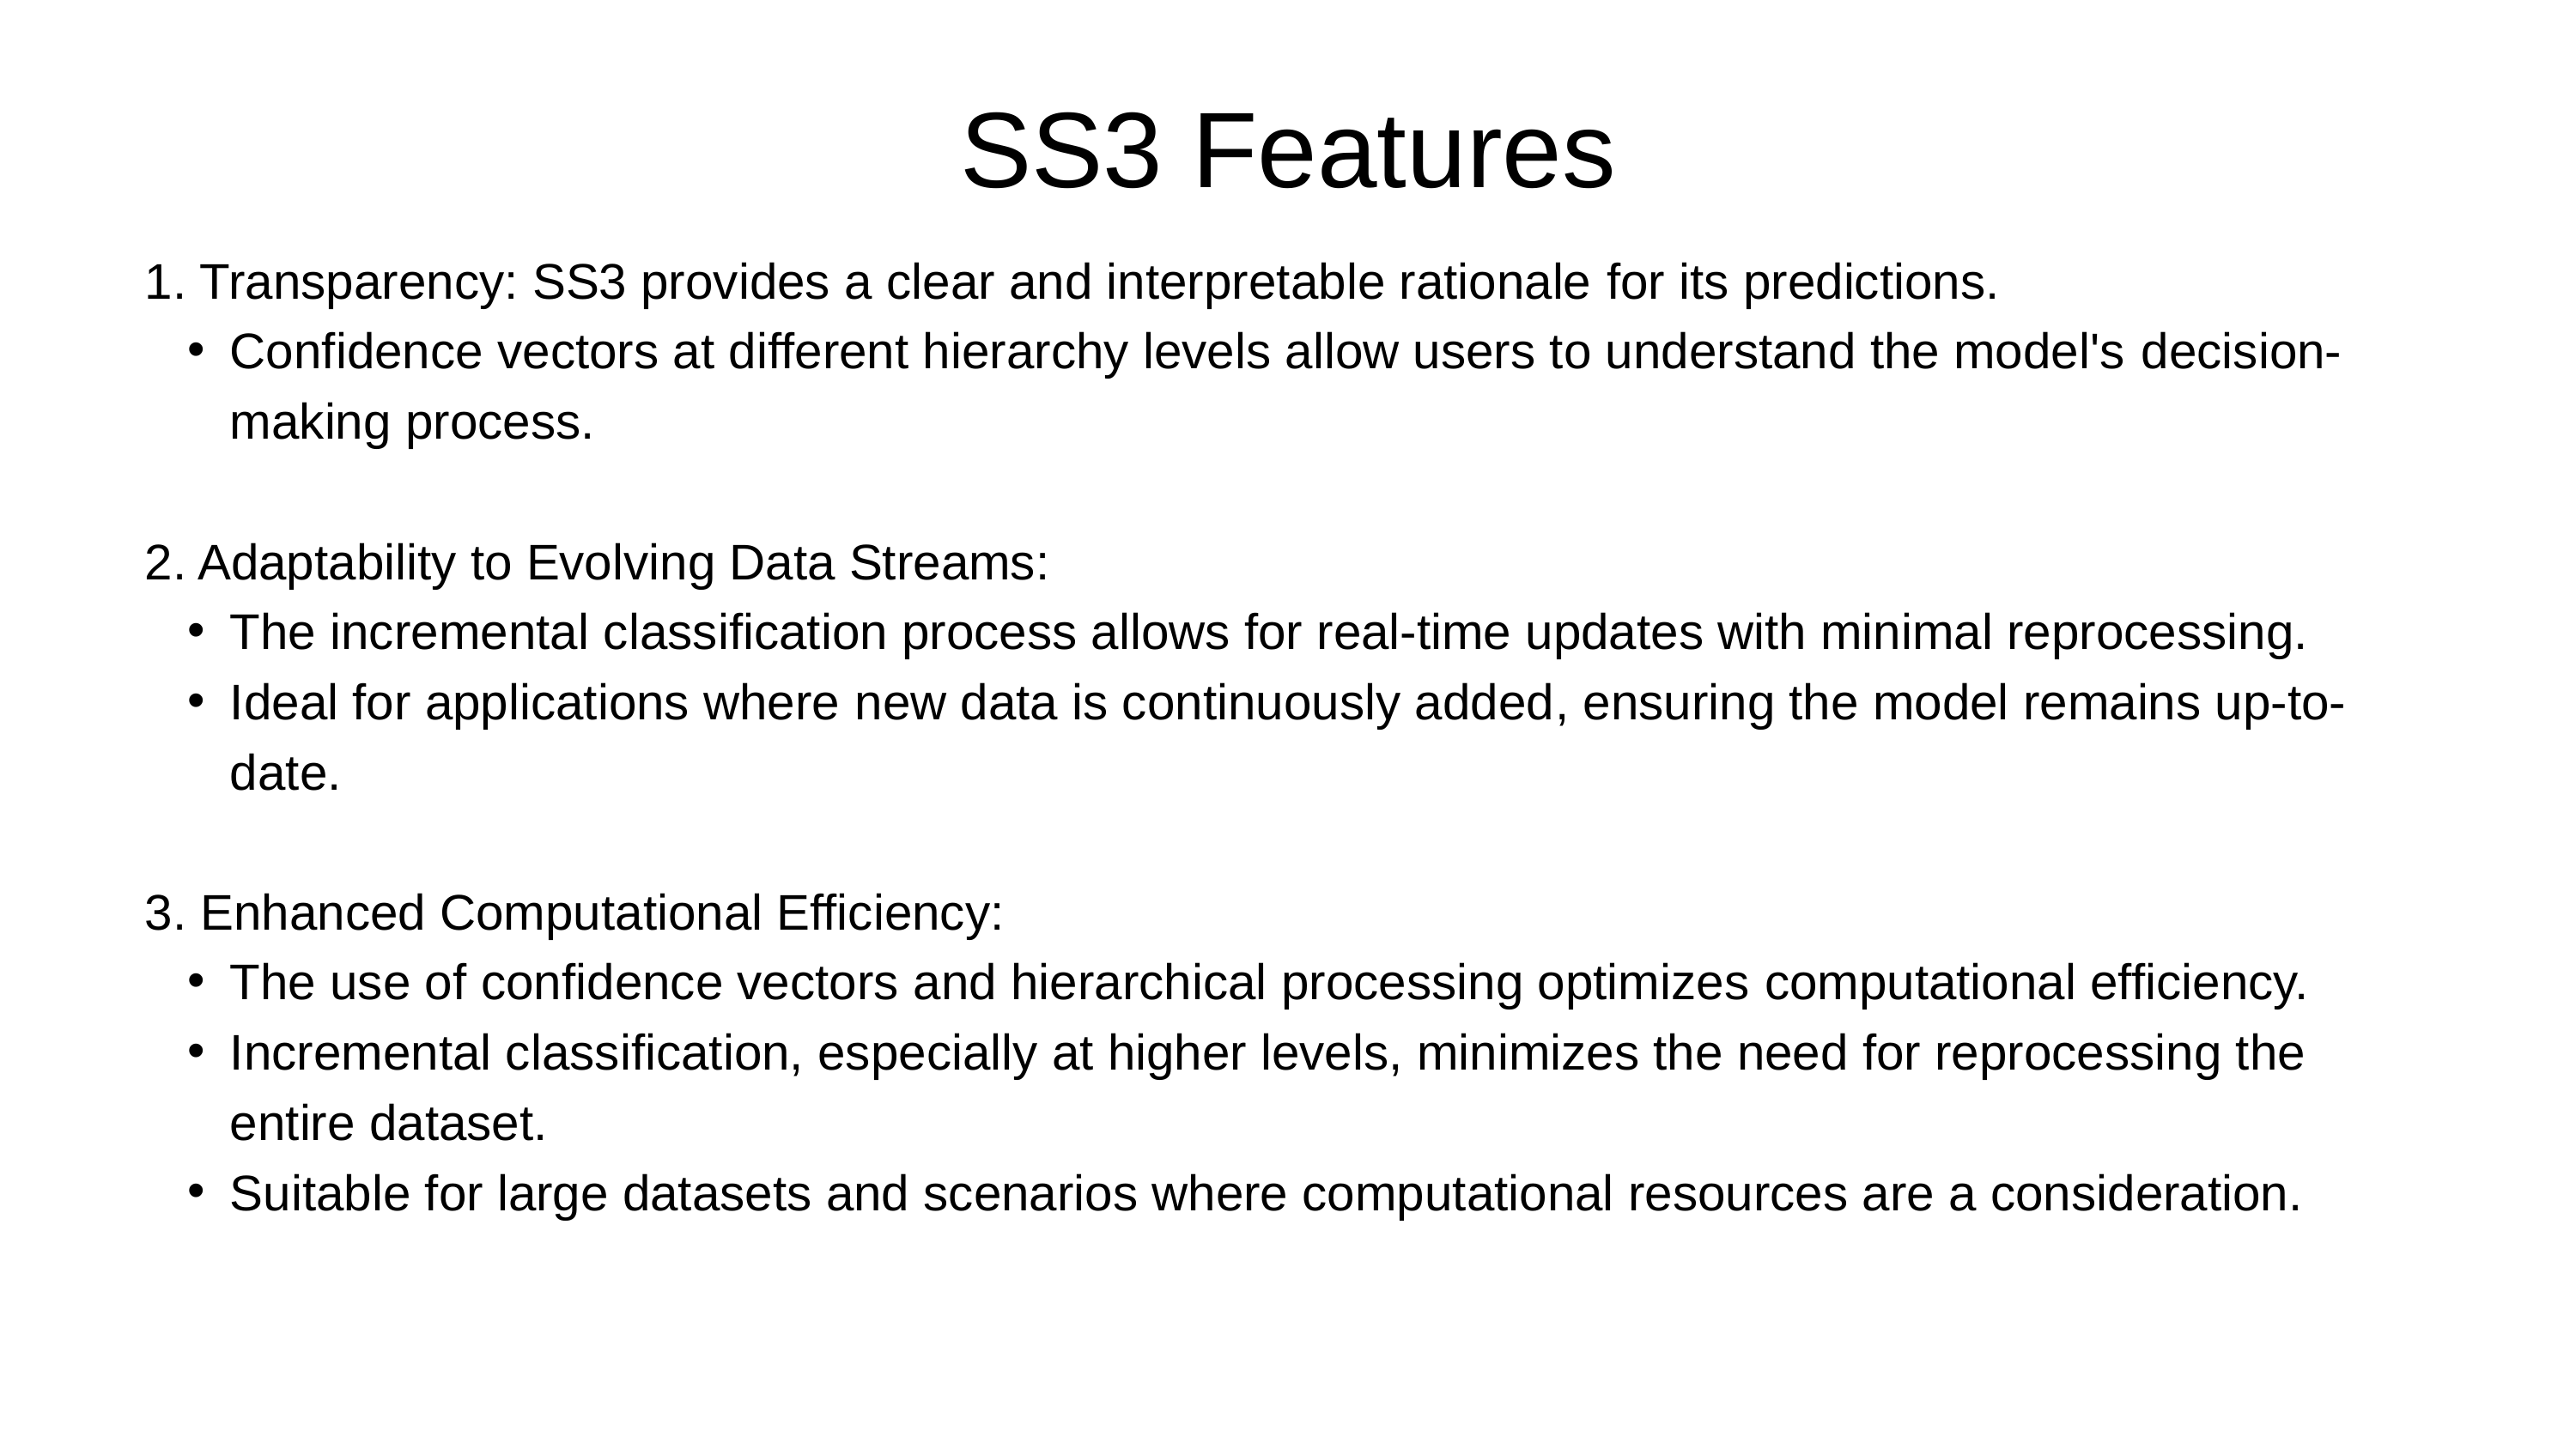

SS3 Features
1. Transparency: SS3 provides a clear and interpretable rationale for its predictions.
Confidence vectors at different hierarchy levels allow users to understand the model's decision-making process.

2. Adaptability to Evolving Data Streams:
The incremental classification process allows for real-time updates with minimal reprocessing.
Ideal for applications where new data is continuously added, ensuring the model remains up-to-date.

3. Enhanced Computational Efficiency:
The use of confidence vectors and hierarchical processing optimizes computational efficiency.
Incremental classification, especially at higher levels, minimizes the need for reprocessing the entire dataset.
Suitable for large datasets and scenarios where computational resources are a consideration.